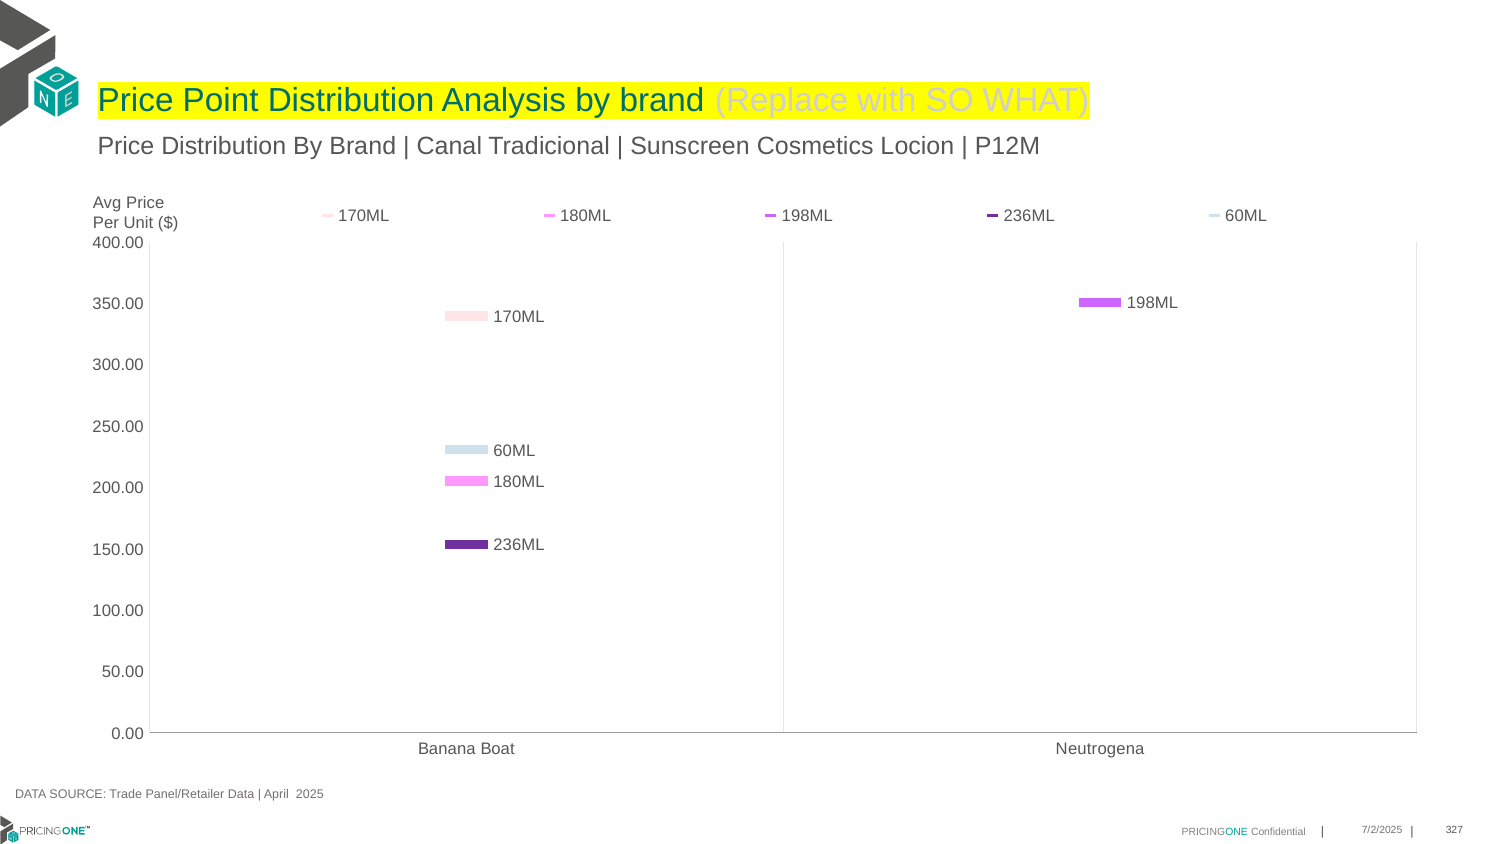

# Price Point Distribution Analysis by brand (Replace with SO WHAT)
Price Distribution By Brand | Canal Tradicional | Sunscreen Cosmetics Locion | P12M

### Chart

| Category | 170ML | 180ML | 198ML | 236ML | 60ML |
|---|---|---|---|---|---|
| Banana Boat | 339.6831 | 205.1743 | None | 153.2917 | 230.7012 |
| Neutrogena | None | None | 350.6186 | None | None |
Avg Price
Per Unit ($)
DATA SOURCE: Trade Panel/Retailer Data | April  2025
7/2/2025
327